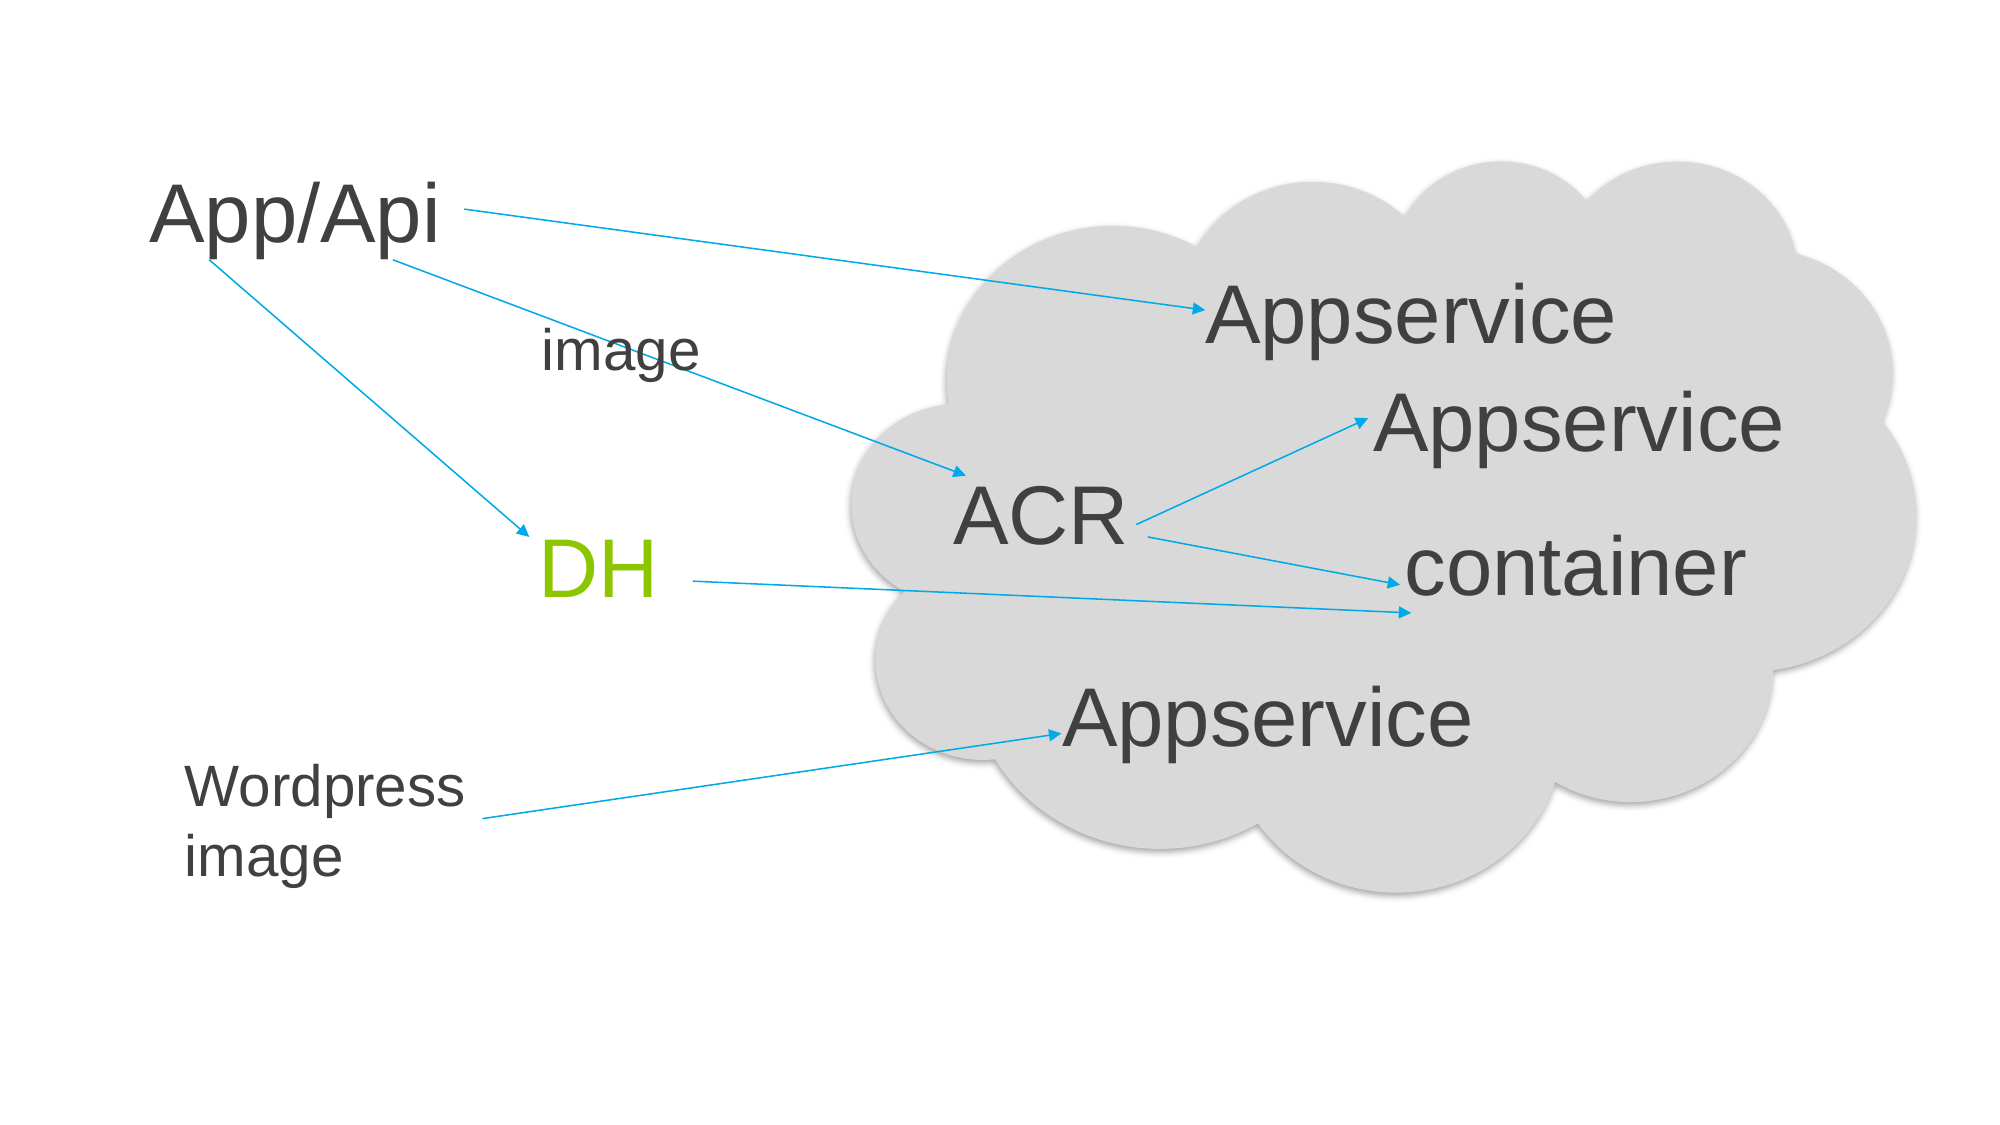

App/Api

Appservice
image
Appservice
ACR
container
DH
Appservice
Wordpress
image